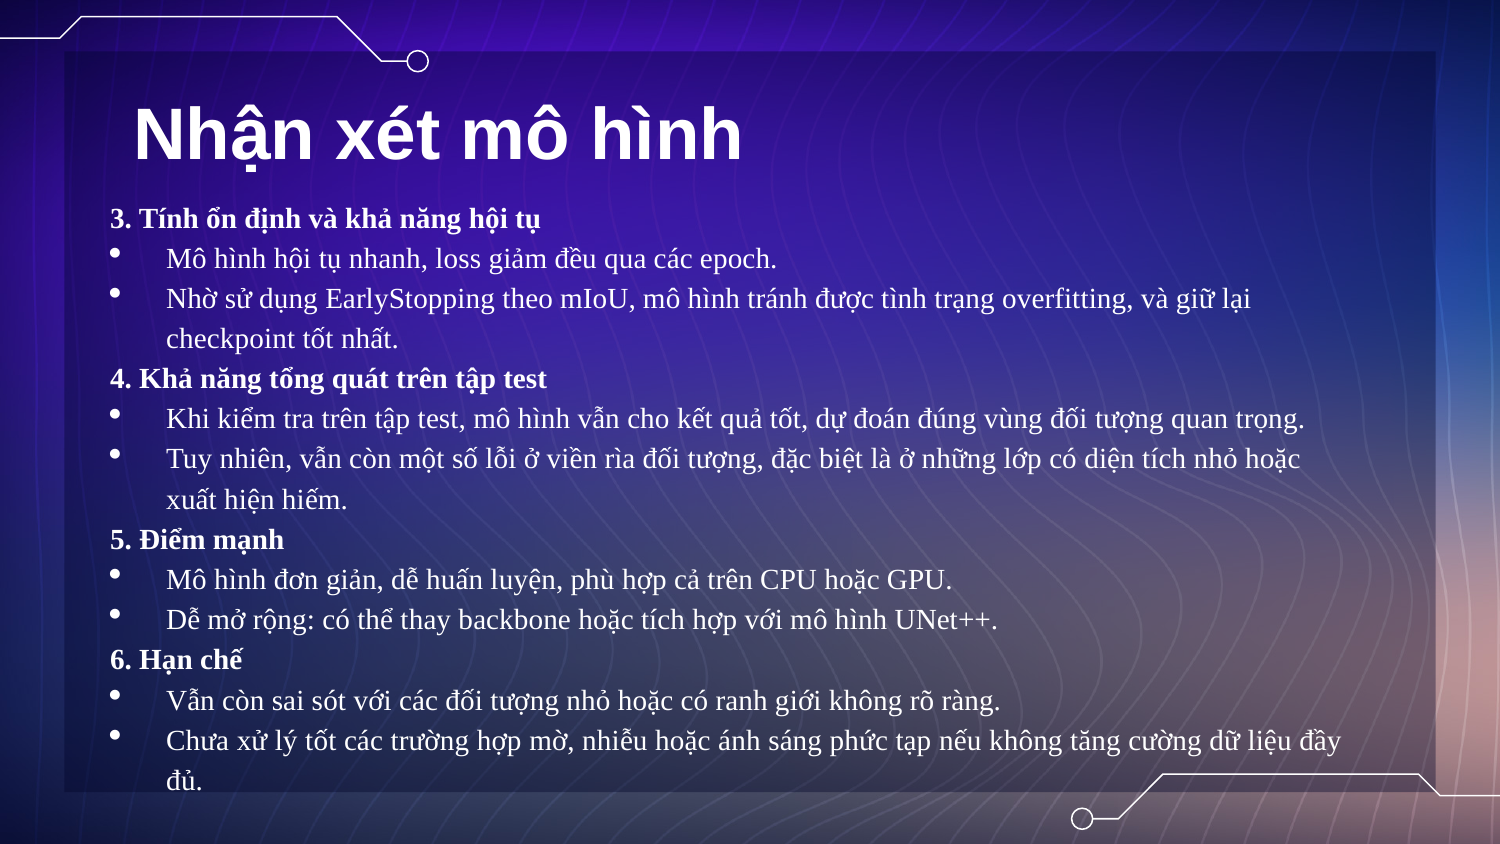

# Nhận xét mô hình
3. Tính ổn định và khả năng hội tụ
Mô hình hội tụ nhanh, loss giảm đều qua các epoch.
Nhờ sử dụng EarlyStopping theo mIoU, mô hình tránh được tình trạng overfitting, và giữ lại checkpoint tốt nhất.
4. Khả năng tổng quát trên tập test
Khi kiểm tra trên tập test, mô hình vẫn cho kết quả tốt, dự đoán đúng vùng đối tượng quan trọng.
Tuy nhiên, vẫn còn một số lỗi ở viền rìa đối tượng, đặc biệt là ở những lớp có diện tích nhỏ hoặc xuất hiện hiếm.
5. Điểm mạnh
Mô hình đơn giản, dễ huấn luyện, phù hợp cả trên CPU hoặc GPU.
Dễ mở rộng: có thể thay backbone hoặc tích hợp với mô hình UNet++.
6. Hạn chế
Vẫn còn sai sót với các đối tượng nhỏ hoặc có ranh giới không rõ ràng.
Chưa xử lý tốt các trường hợp mờ, nhiễu hoặc ánh sáng phức tạp nếu không tăng cường dữ liệu đầy đủ.